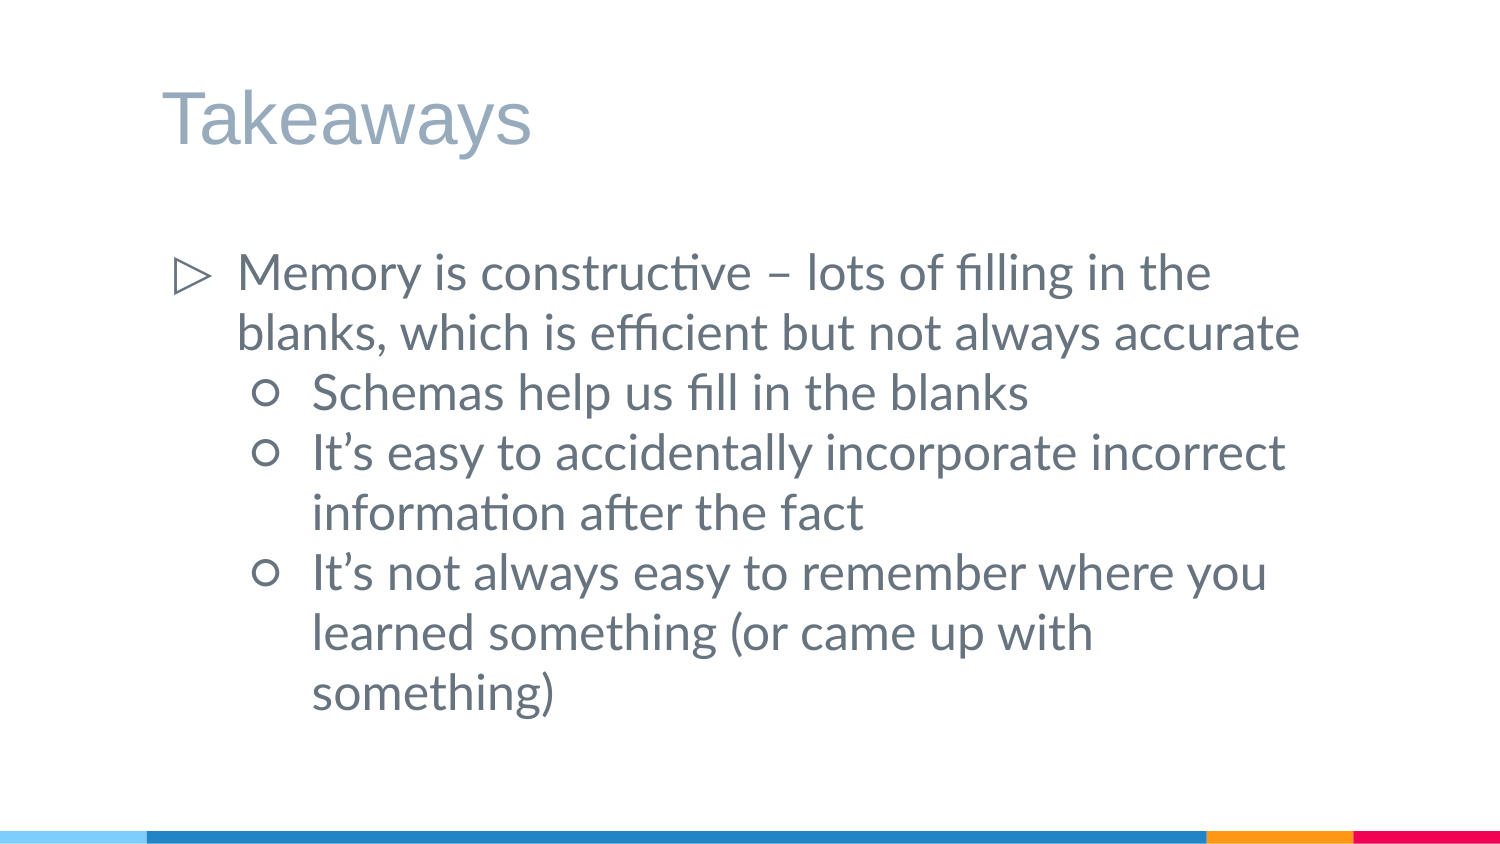

# Takeaways
Memory is constructive – lots of filling in the blanks, which is efficient but not always accurate
Schemas help us fill in the blanks
It’s easy to accidentally incorporate incorrect information after the fact
It’s not always easy to remember where you learned something (or came up with something)